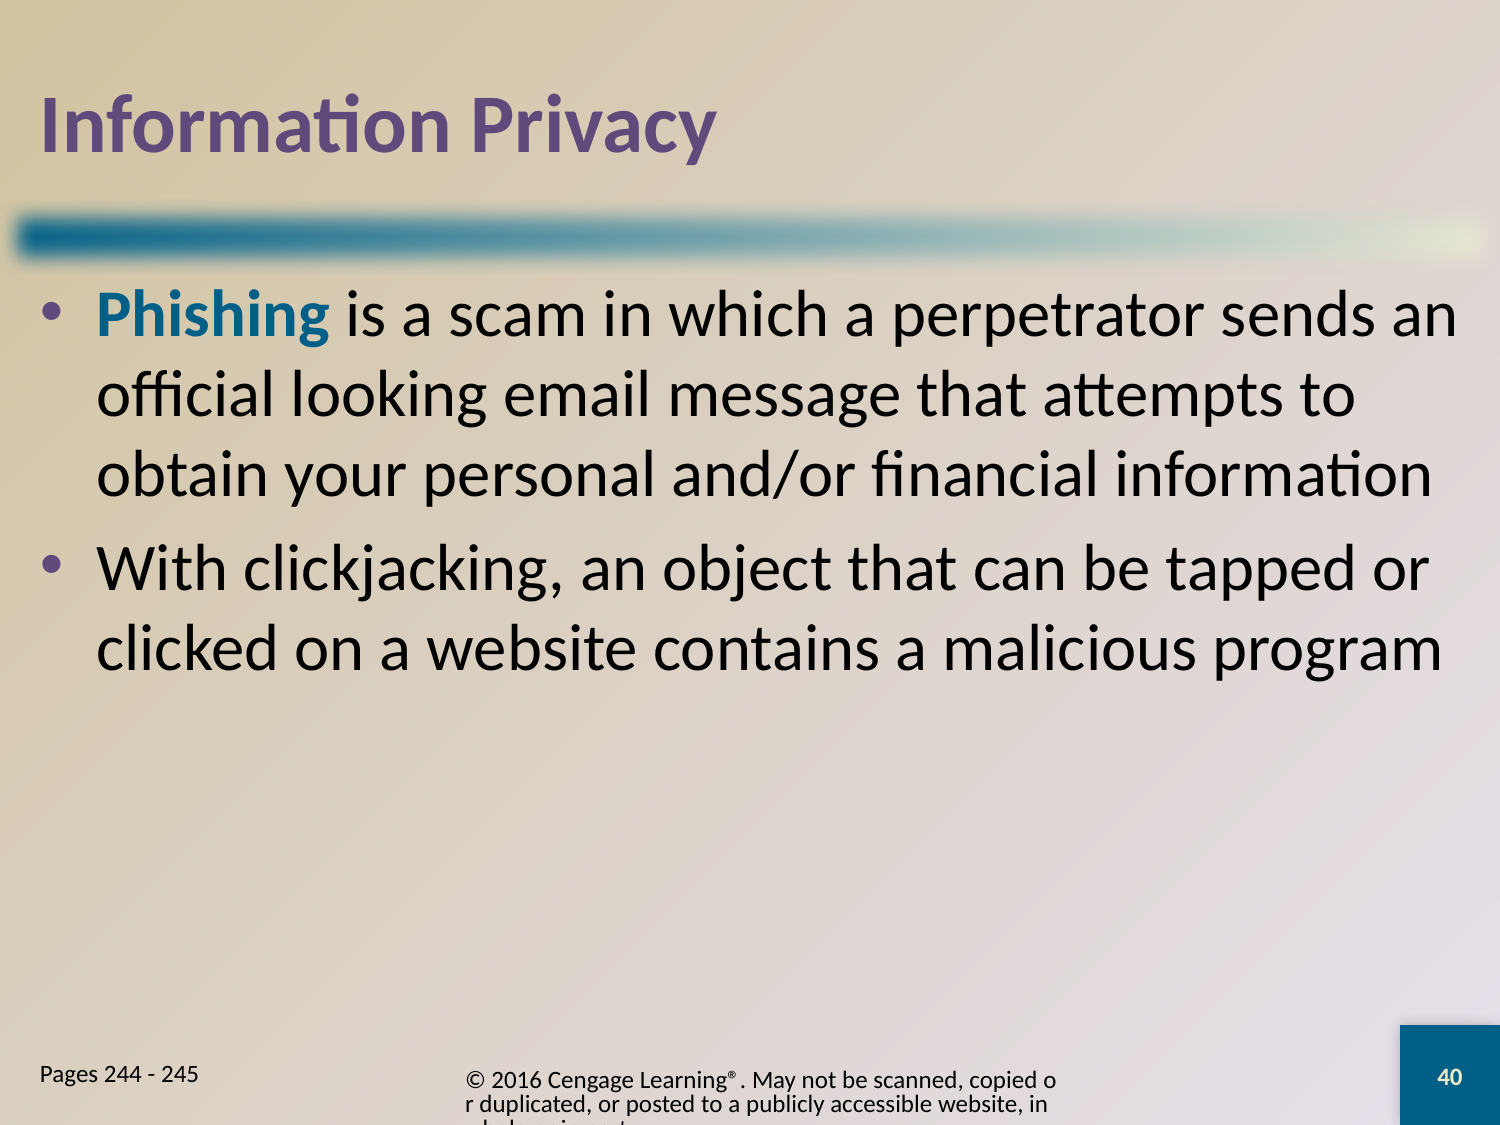

# Information Privacy
Phishing is a scam in which a perpetrator sends an official looking email message that attempts to obtain your personal and/or financial information
With clickjacking, an object that can be tapped or clicked on a website contains a malicious program
40
© 2016 Cengage Learning®. May not be scanned, copied or duplicated, or posted to a publicly accessible website, in whole or in part.
Pages 244 - 245